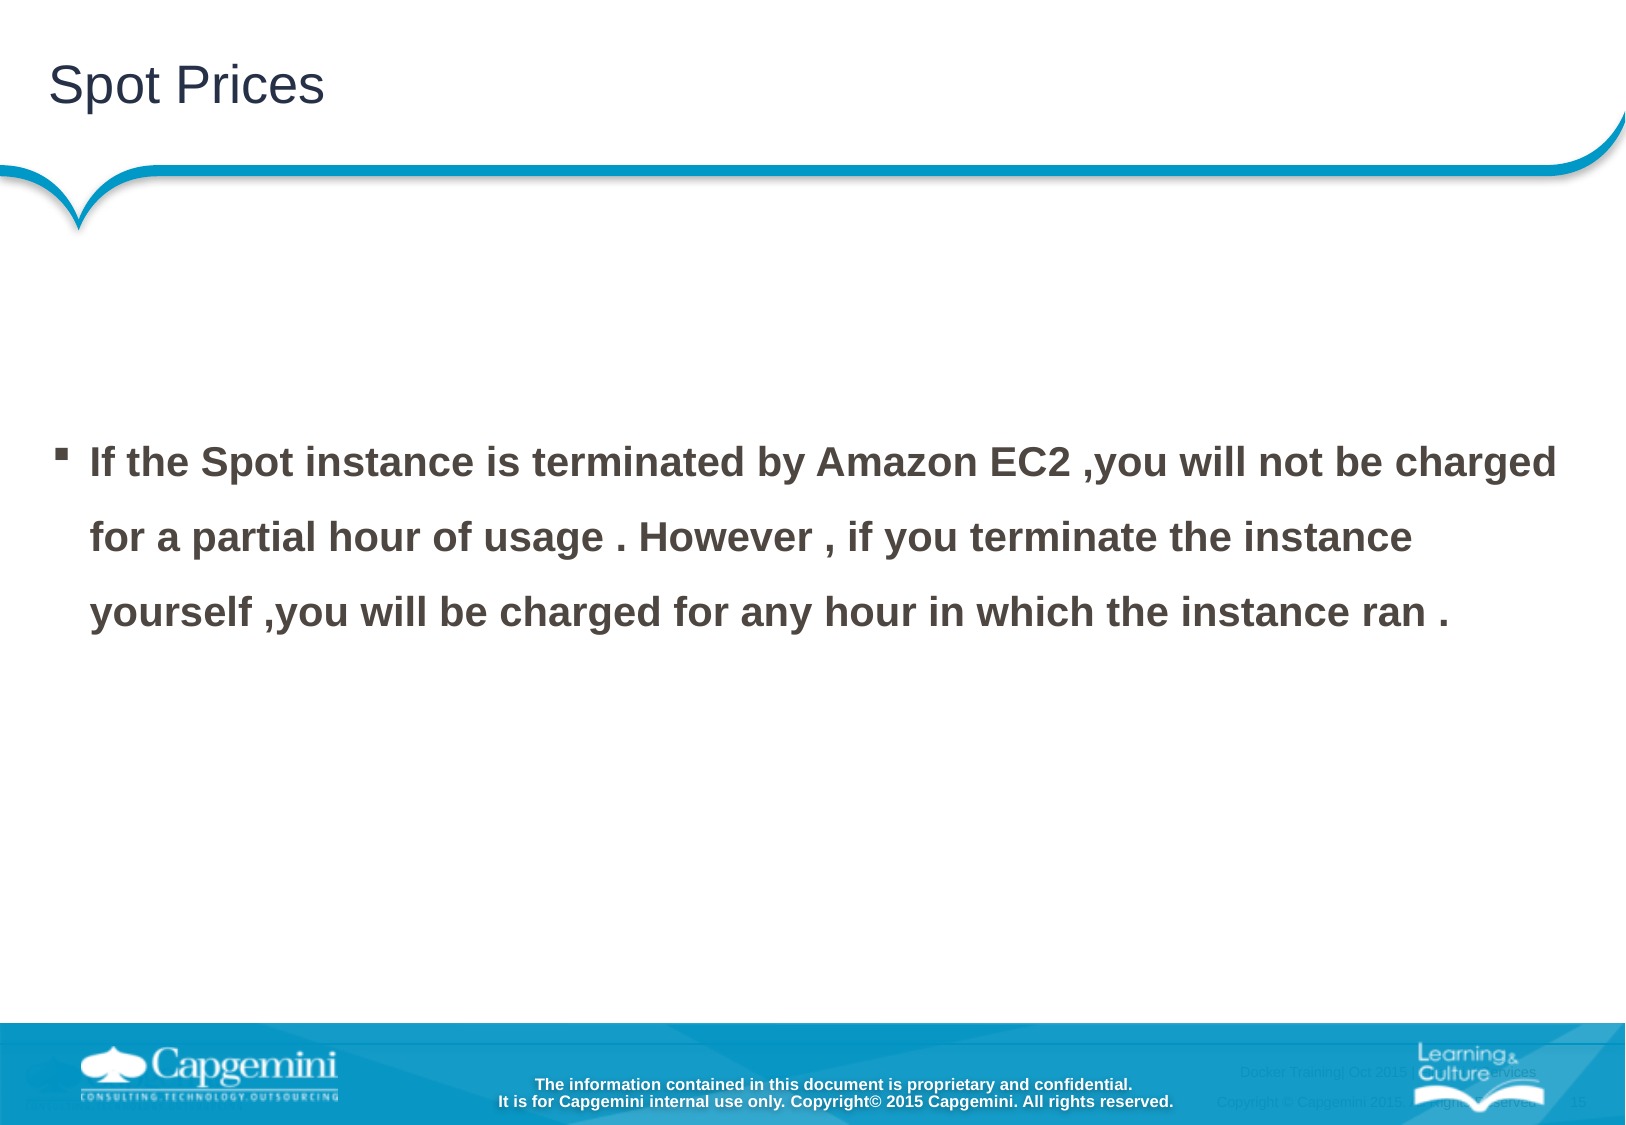

# Spot Prices

If the Spot instance is terminated by Amazon EC2 ,you will not be charged for a partial hour of usage . However , if you terminate the instance yourself ,you will be charged for any hour in which the instance ran .